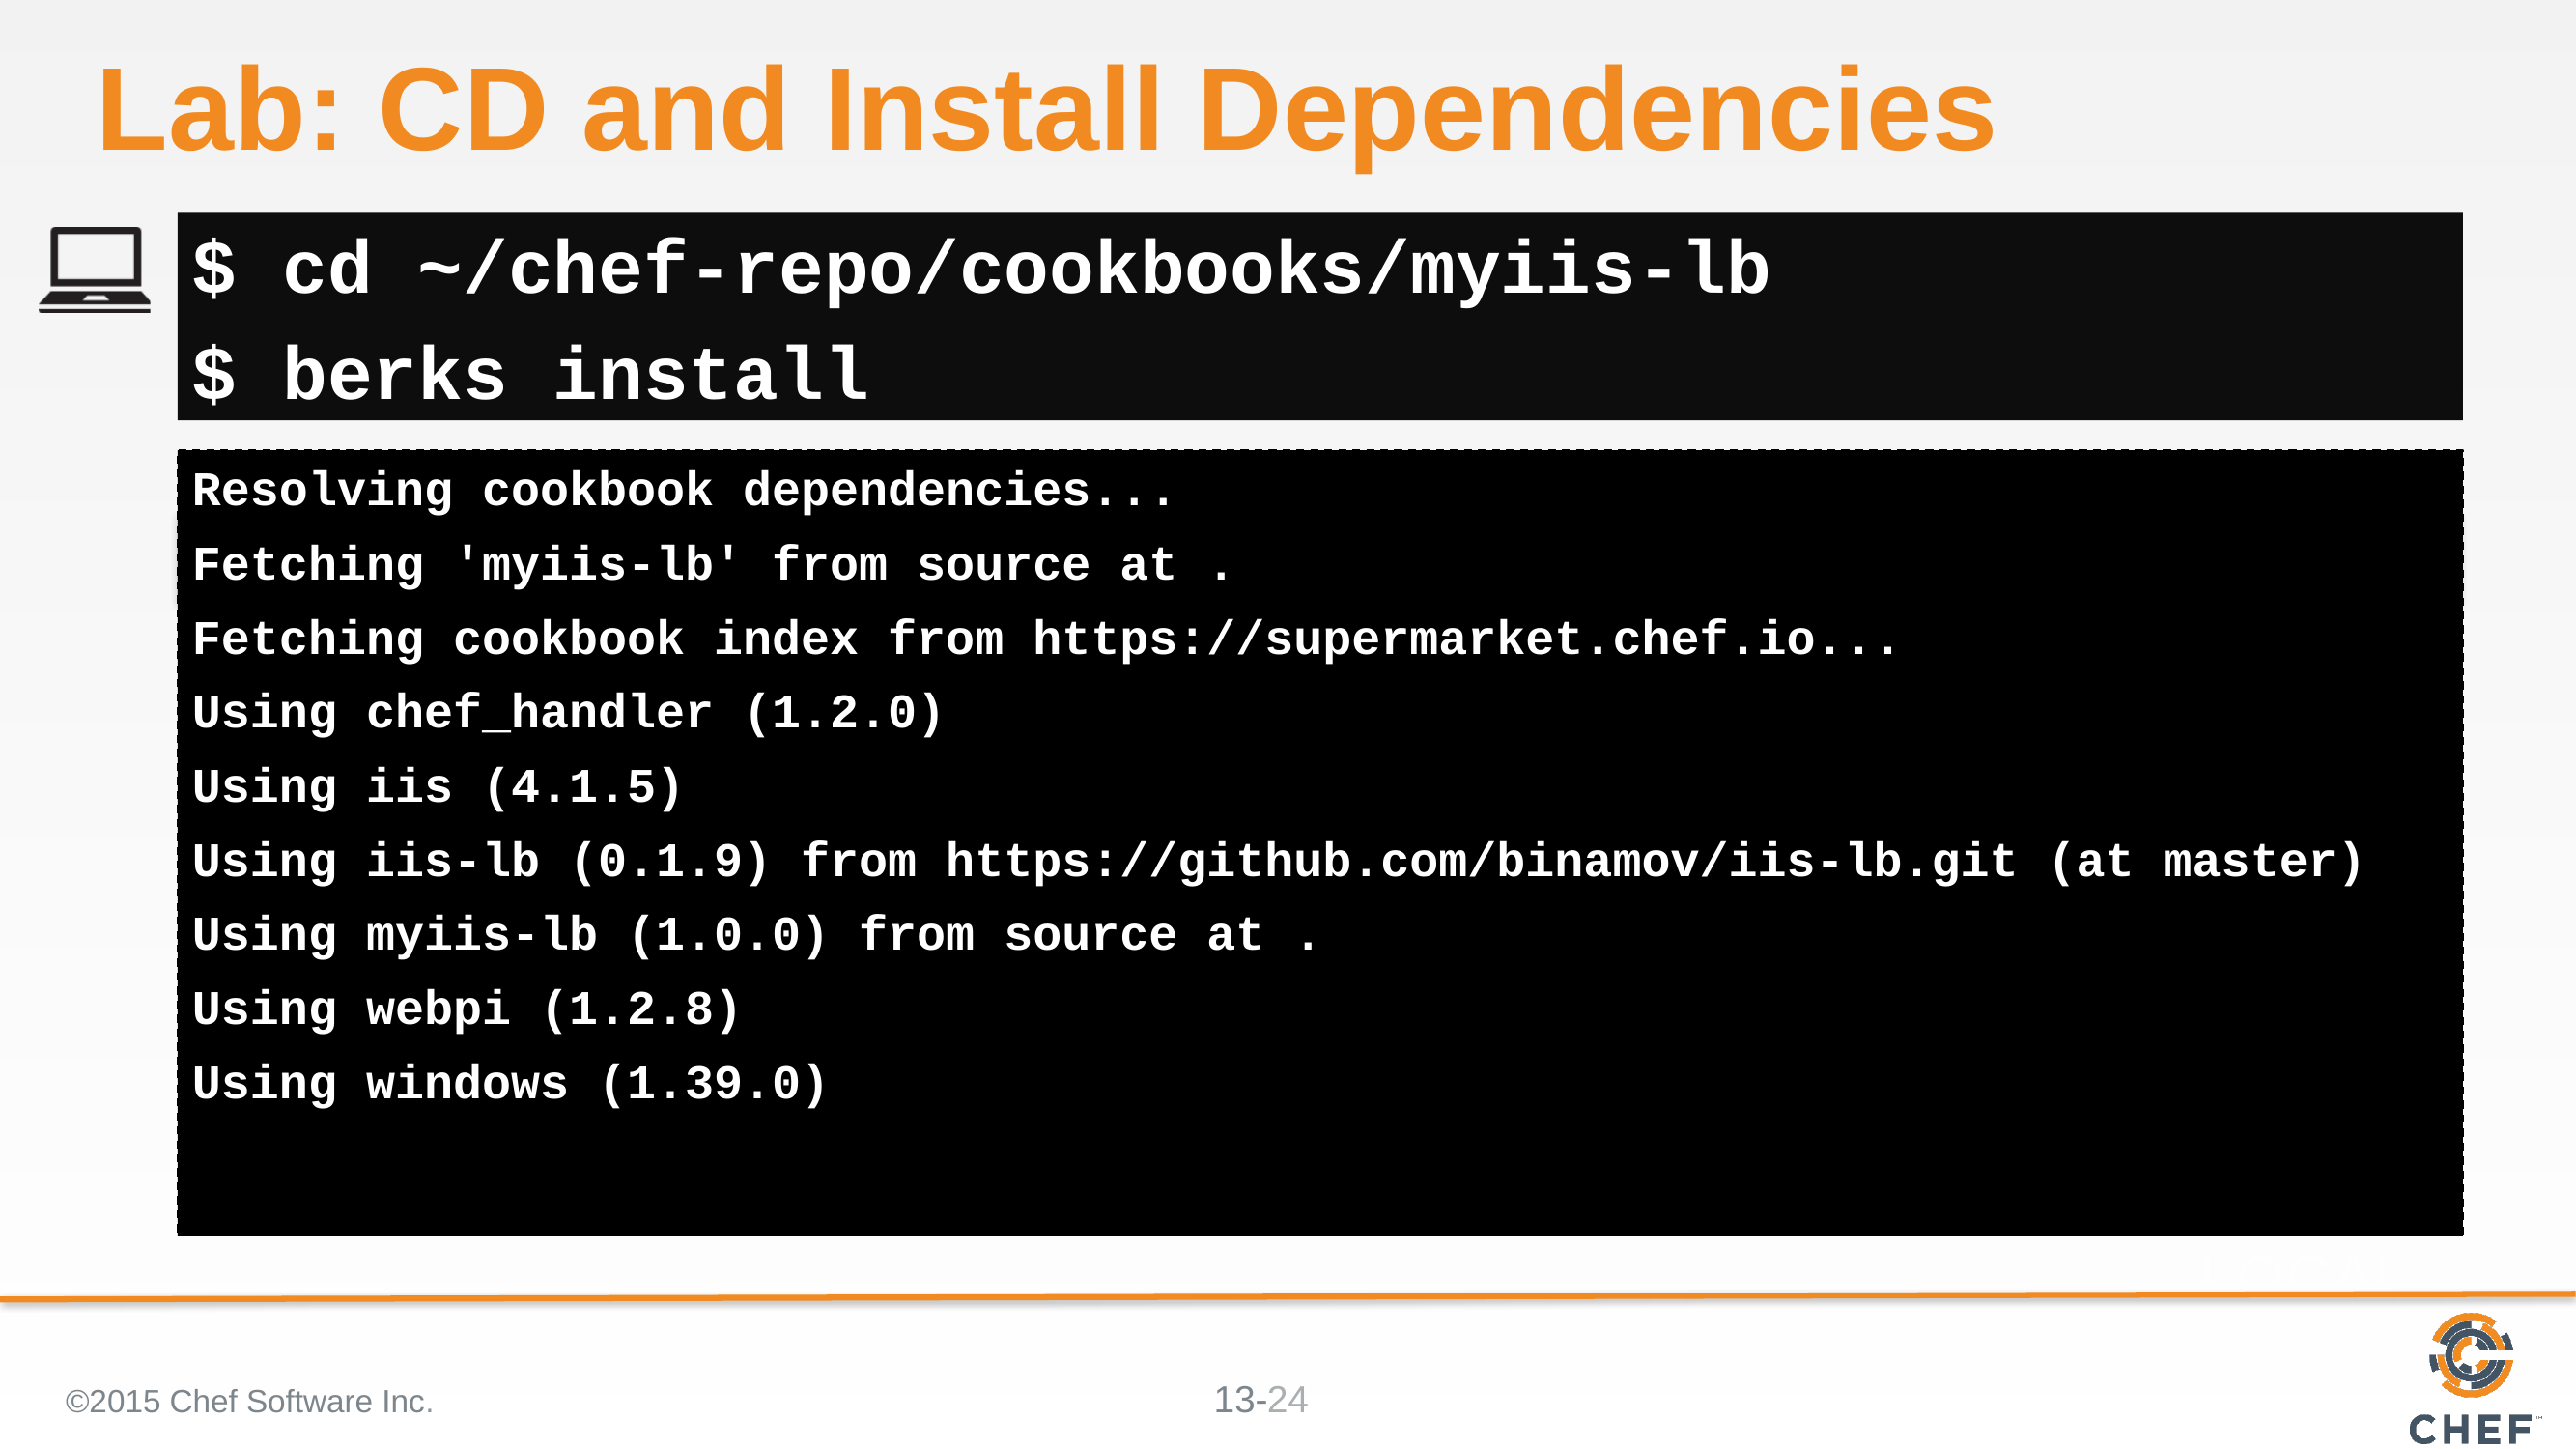

# Lab: CD and Install Dependencies
$ cd ~/chef-repo/cookbooks/myiis-lb
$ berks install
Resolving cookbook dependencies...
Fetching 'myiis-lb' from source at .
Fetching cookbook index from https://supermarket.chef.io...
Using chef_handler (1.2.0)
Using iis (4.1.5)
Using iis-lb (0.1.9) from https://github.com/binamov/iis-lb.git (at master)
Using myiis-lb (1.0.0) from source at .
Using webpi (1.2.8)
Using windows (1.39.0)
©2015 Chef Software Inc.
24